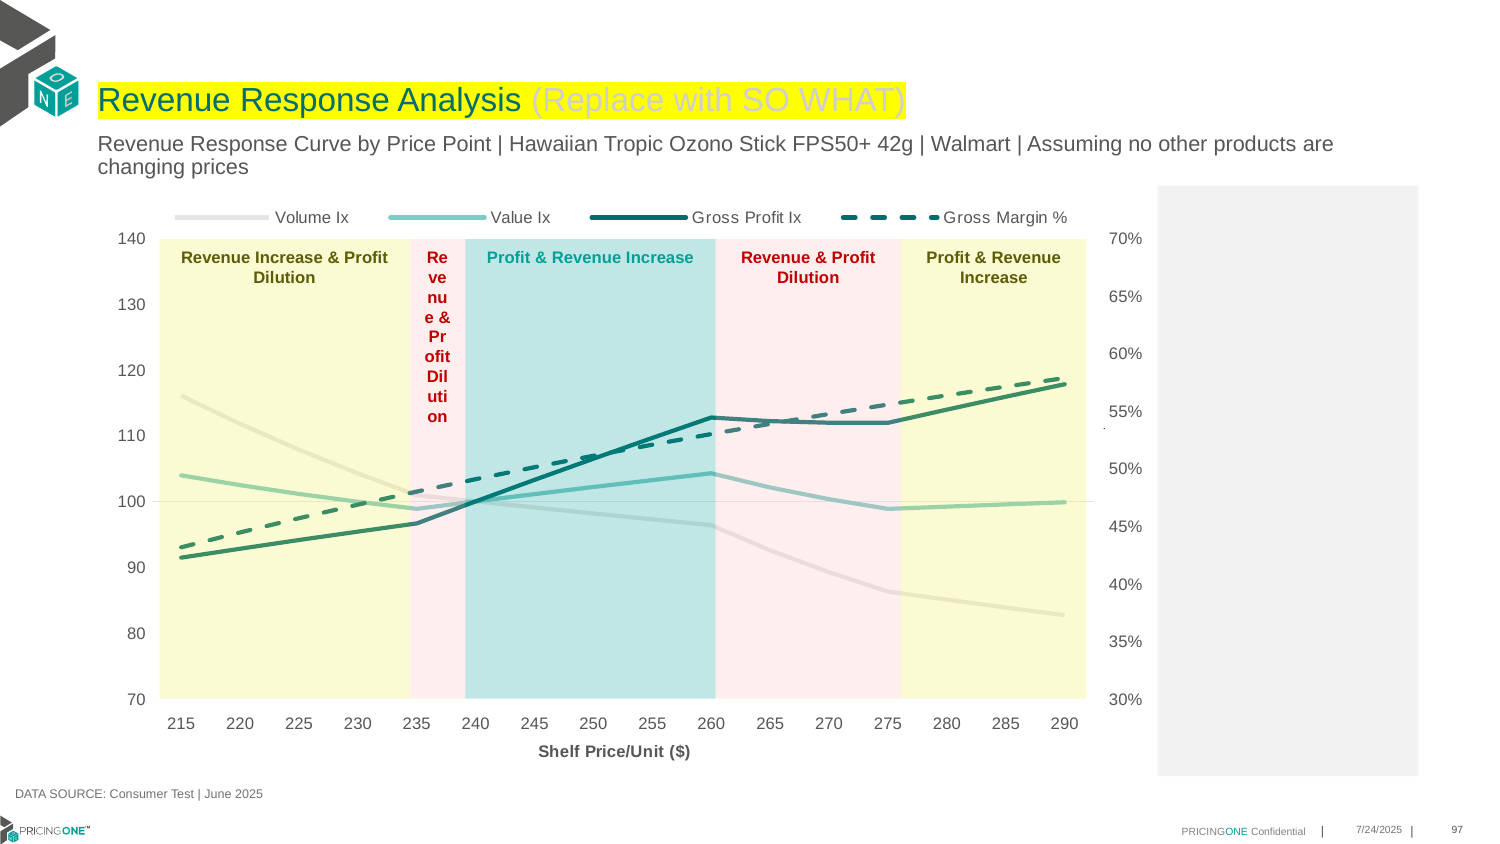

# Revenue Response Analysis (Replace with SO WHAT)

Revenue Response Curve by Price Point | Hawaiian Tropic Ozono Stick FPS50+ 42g | Walmart | Assuming no other products are changing prices

### Chart:

| Category | Volume Ix | Value Ix | Gross Profit Ix | Gross Margin % |
|---|---|---|---|---|
| 215 | 116.08507563610175 | 103.96585007468676 | 91.44651083275929 | 0.4315720212594948 |
| 220 | 111.78950202142501 | 102.4665709006583 | 92.80802399906547 | 0.44449083895814256 |
| 225 | 107.8658626337305 | 101.1335423064008 | 94.12941960516731 | 0.45683548698129506 |
| 230 | 104.26247988501855 | 99.94116974965894 | 95.41077227961708 | 0.46864341117735386 |
| 235 | 100.93704290525326 | 98.8685712297068 | 96.65235108065595 | 0.47994887051400587 |
| 240 | 100.0 | 100.0 | 100.0 | 0.490783269044964 |
| 245 | 99.07661611720495 | 101.10627075457563 | 103.28233440325214 | 0.5011754472277199 |
| 250 | 98.16661039410442 | 102.18797752187459 | 106.5007890246171 | 0.5111519382831655 |
| 255 | 97.26970839666006 | 103.24569572488113 | 109.65675815616245 | 0.5207371943952602 |
| 260 | 96.38564197209219 | 104.27998280823884 | 112.75159683978313 | 0.5299537868107361 |
| 265 | 92.55877966024038 | 102.10944878956734 | 112.20398795493942 | 0.5388225832860051 |
| 270 | 89.23451155752956 | 100.33375680463837 | 111.96208734958304 | 0.5473629058177458 |
| 275 | 86.3007424423977 | 98.85898766012437 | 111.94449546602267 | 0.5555926711665141 |
| 280 | 85.06927051838586 | 99.20521576127781 | 113.95821732509816 | 0.5635285163242549 |
| 285 | 83.87156071702316 | 99.5405452654776 | 115.9140499914509 | 0.5711859107747066 |
| 290 | 82.70610143624135 | 99.86525656565343 | 117.81413972113724 | 0.5785792571406599 |
Revenue Increase & Profit Dilution
Revenue & Profit Dilution
Profit & Revenue Increase
Revenue & Profit Dilution
Profit & Revenue Increase

DATA SOURCE: Consumer Test | June 2025

7/24/2025
97